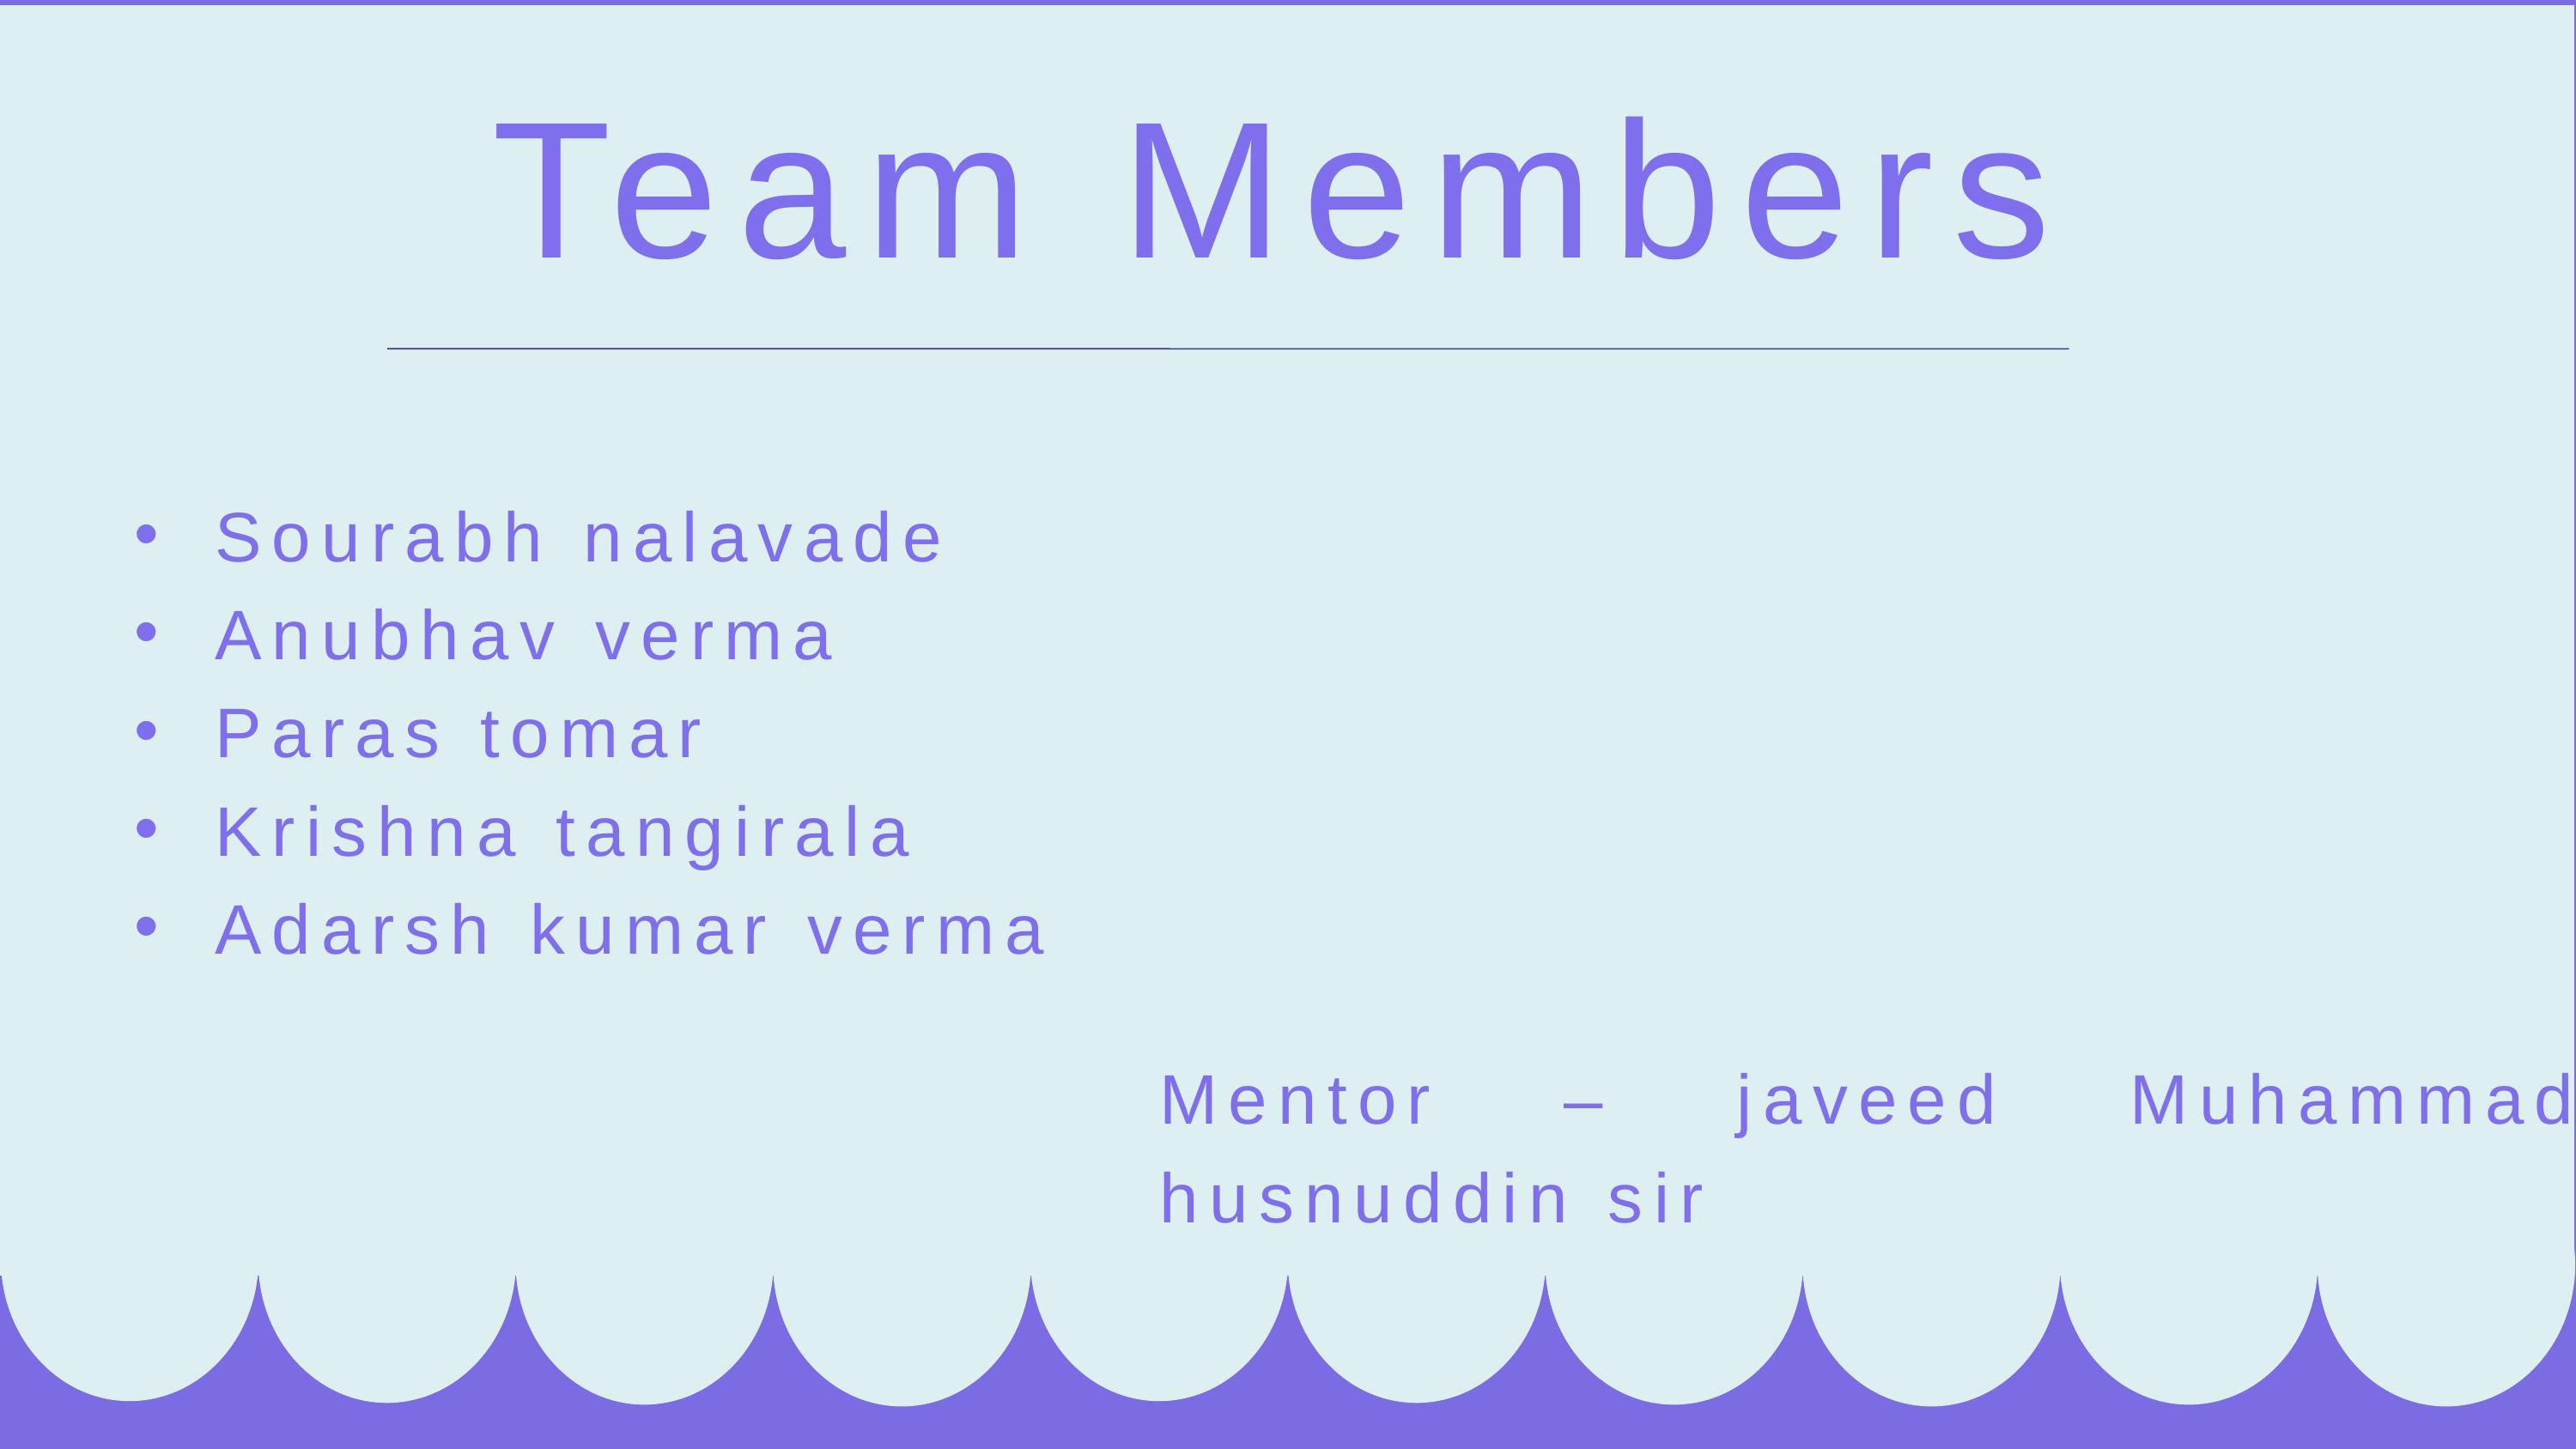

Team Members

Sourabh nalavade
Anubhav verma
Paras tomar
Krishna tangirala
Adarsh kumar verma

Mentor – javeed Muhammad husnuddin sir